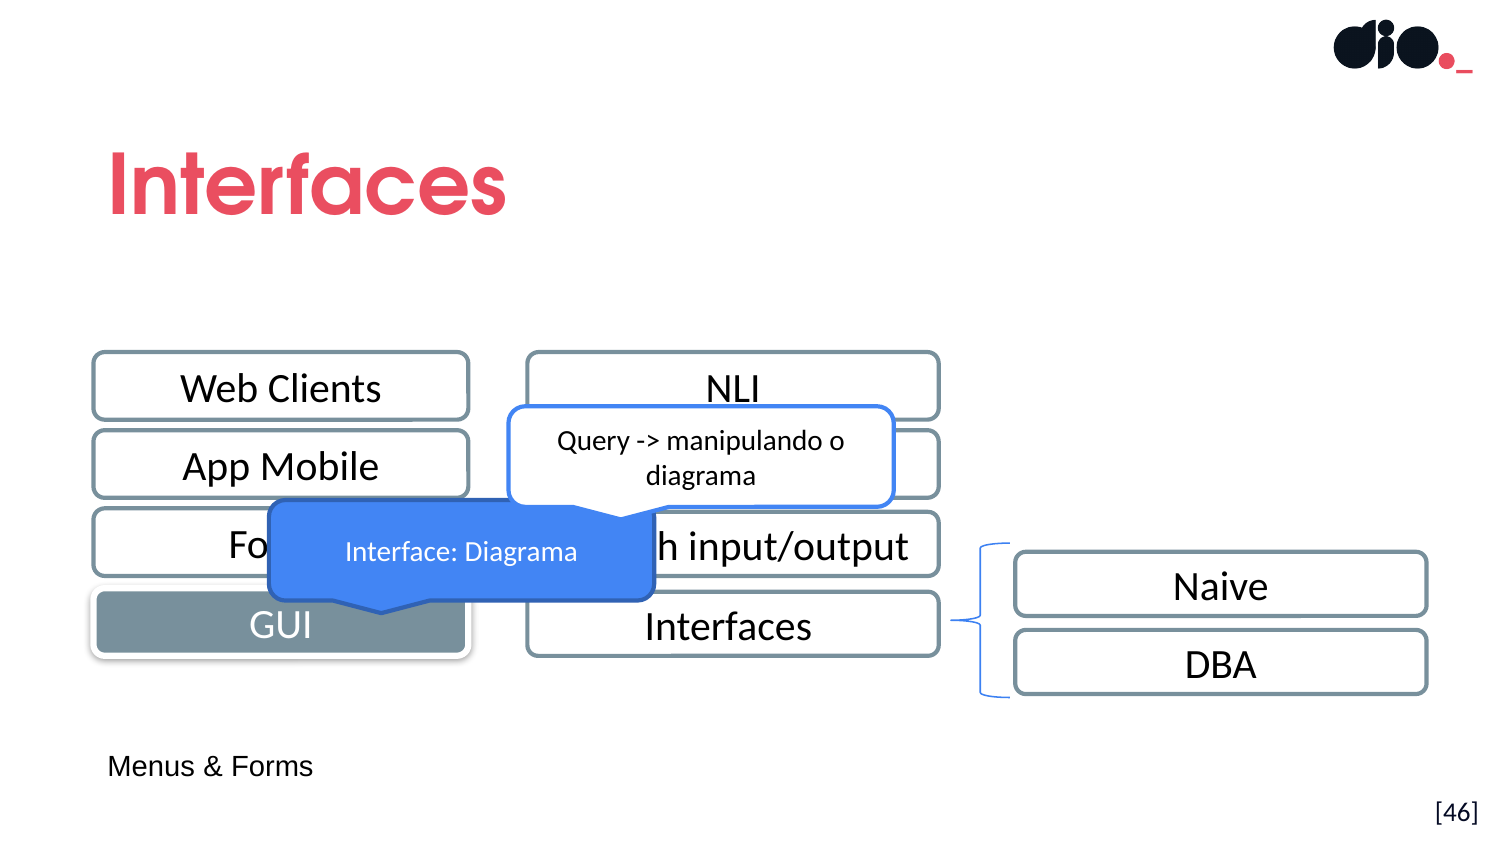

Interfaces
Web Clients
NLI
App Mobile
Pesquisa Keyword
Forms
Speech input/output

Naive
DBA
GUI
Interfaces
Query -> manipulando o diagrama
Interface: Diagrama
Menus & Forms
[46]